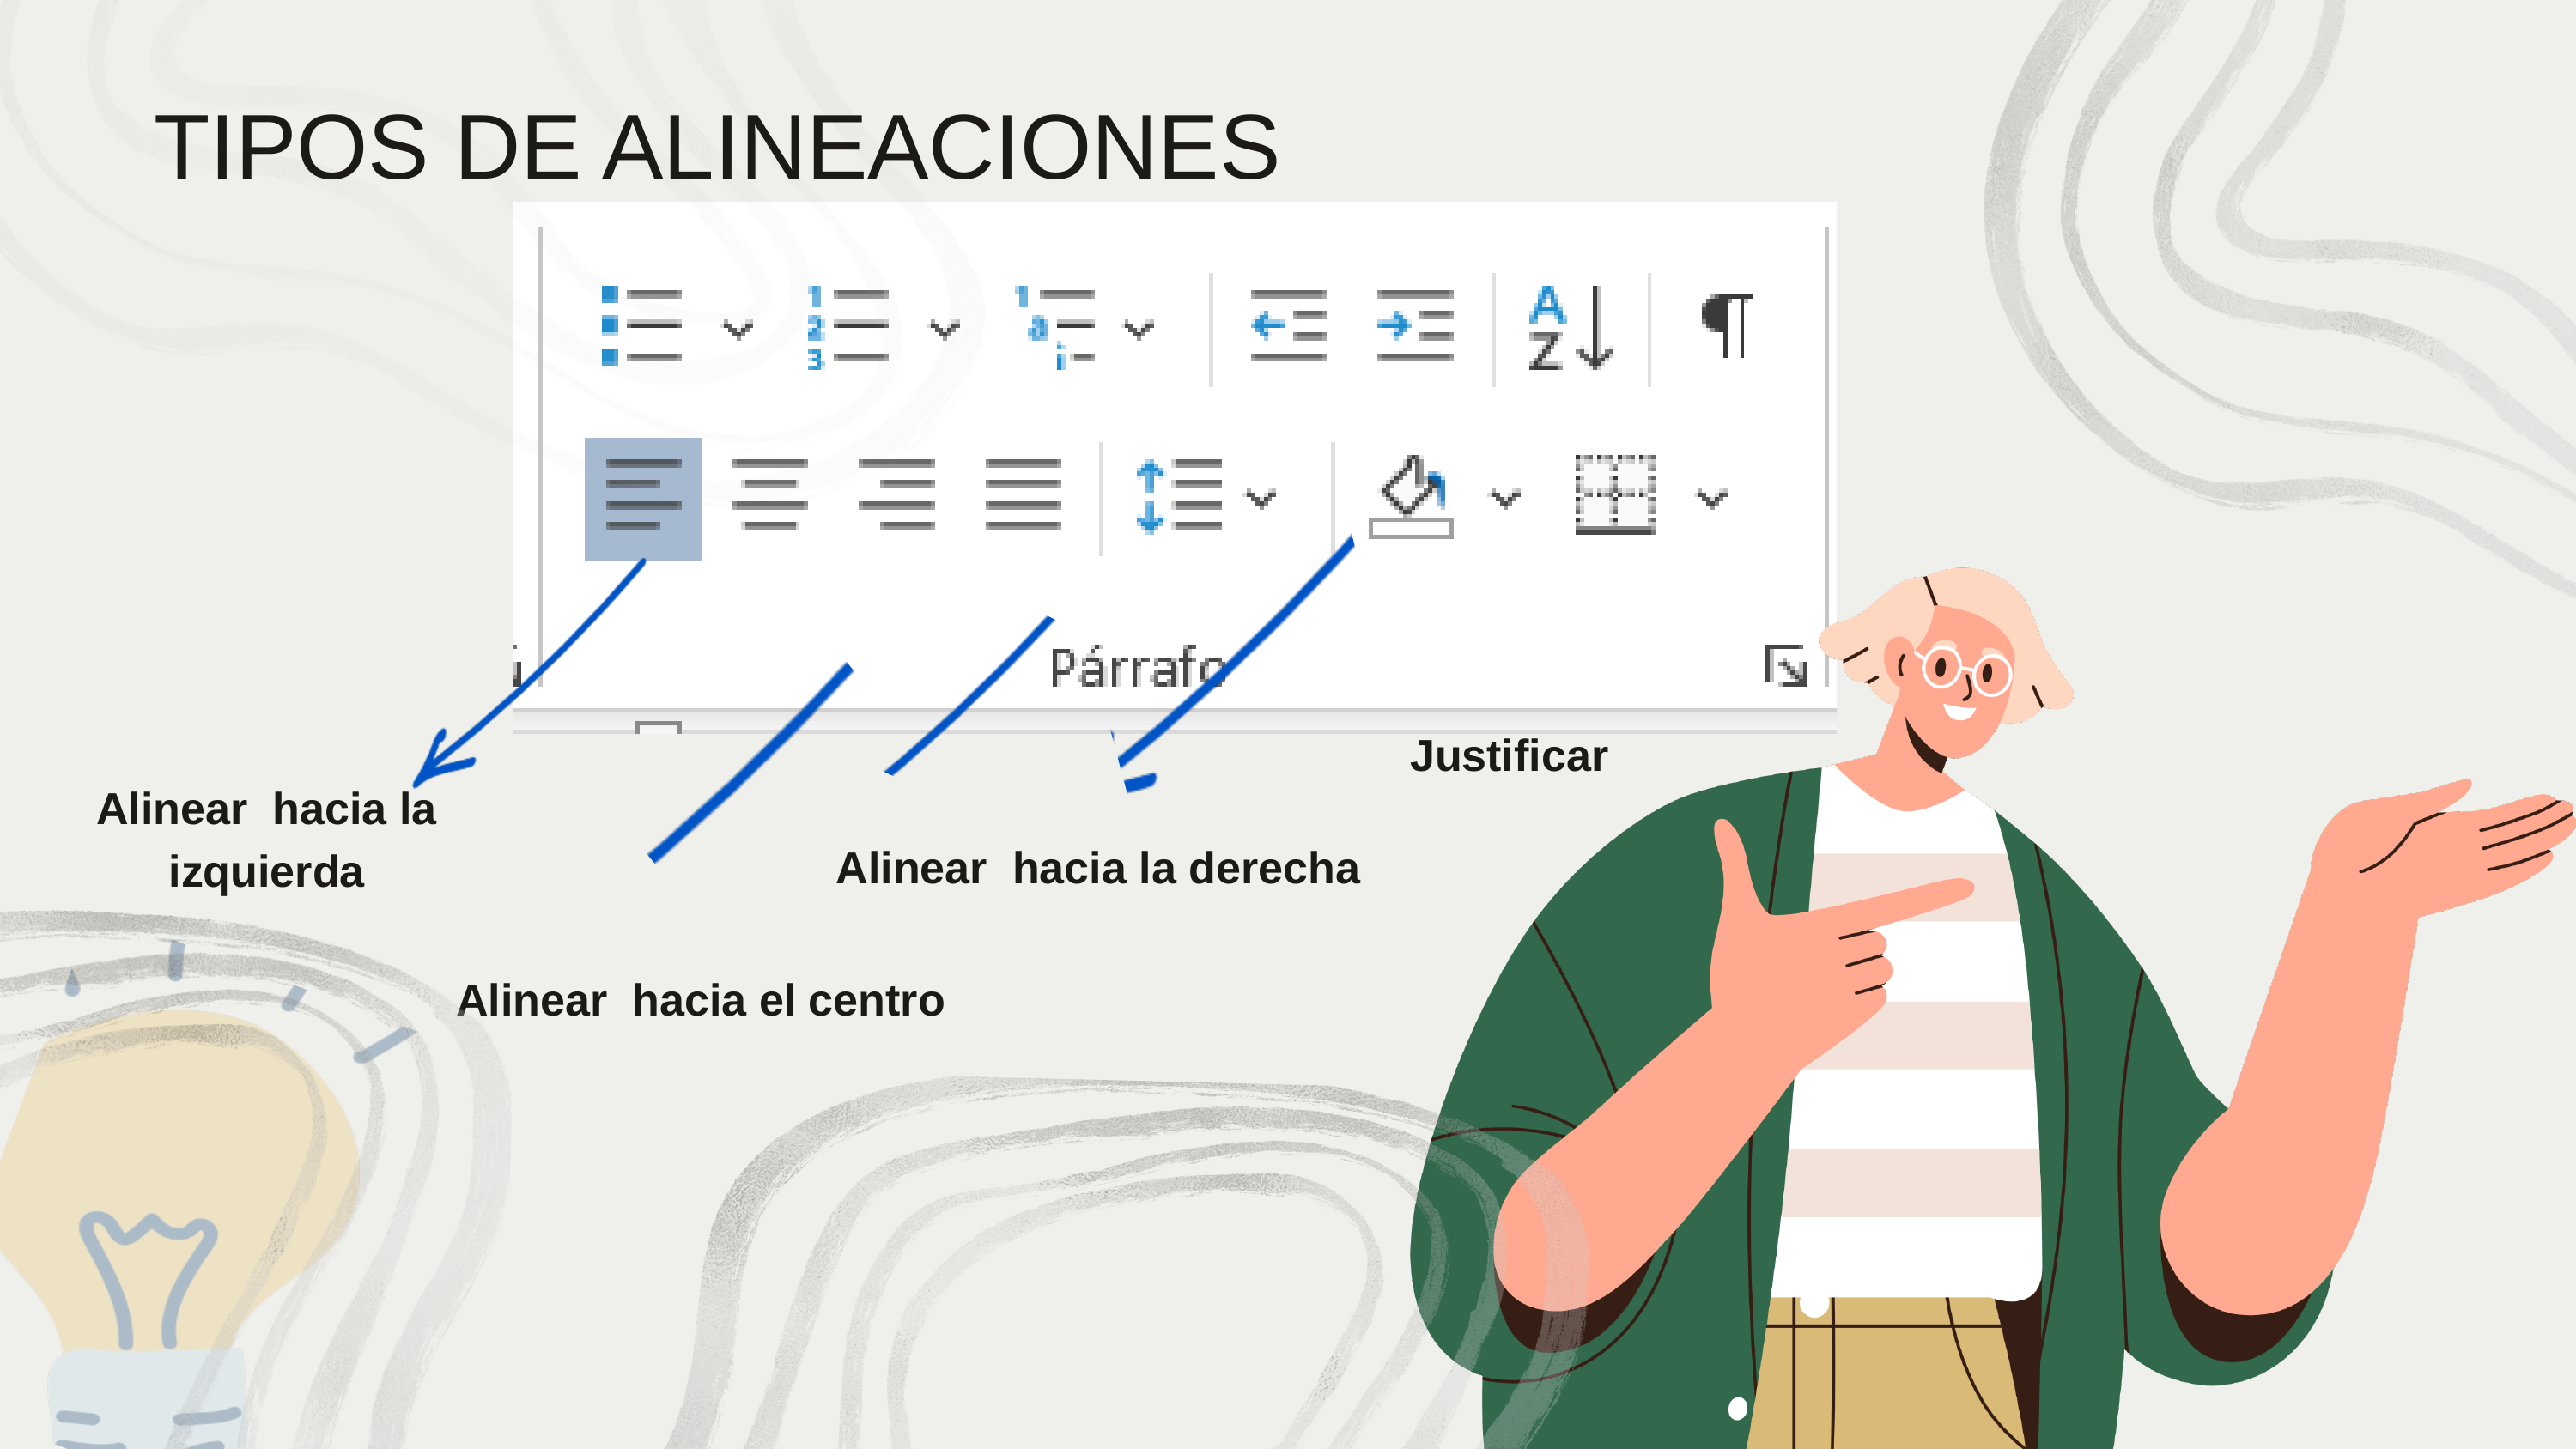

TIPOS DE ALINEACIONES

Justificar
Alinear  hacia la izquierda
Alinear  hacia la derecha

Alinear  hacia el centro